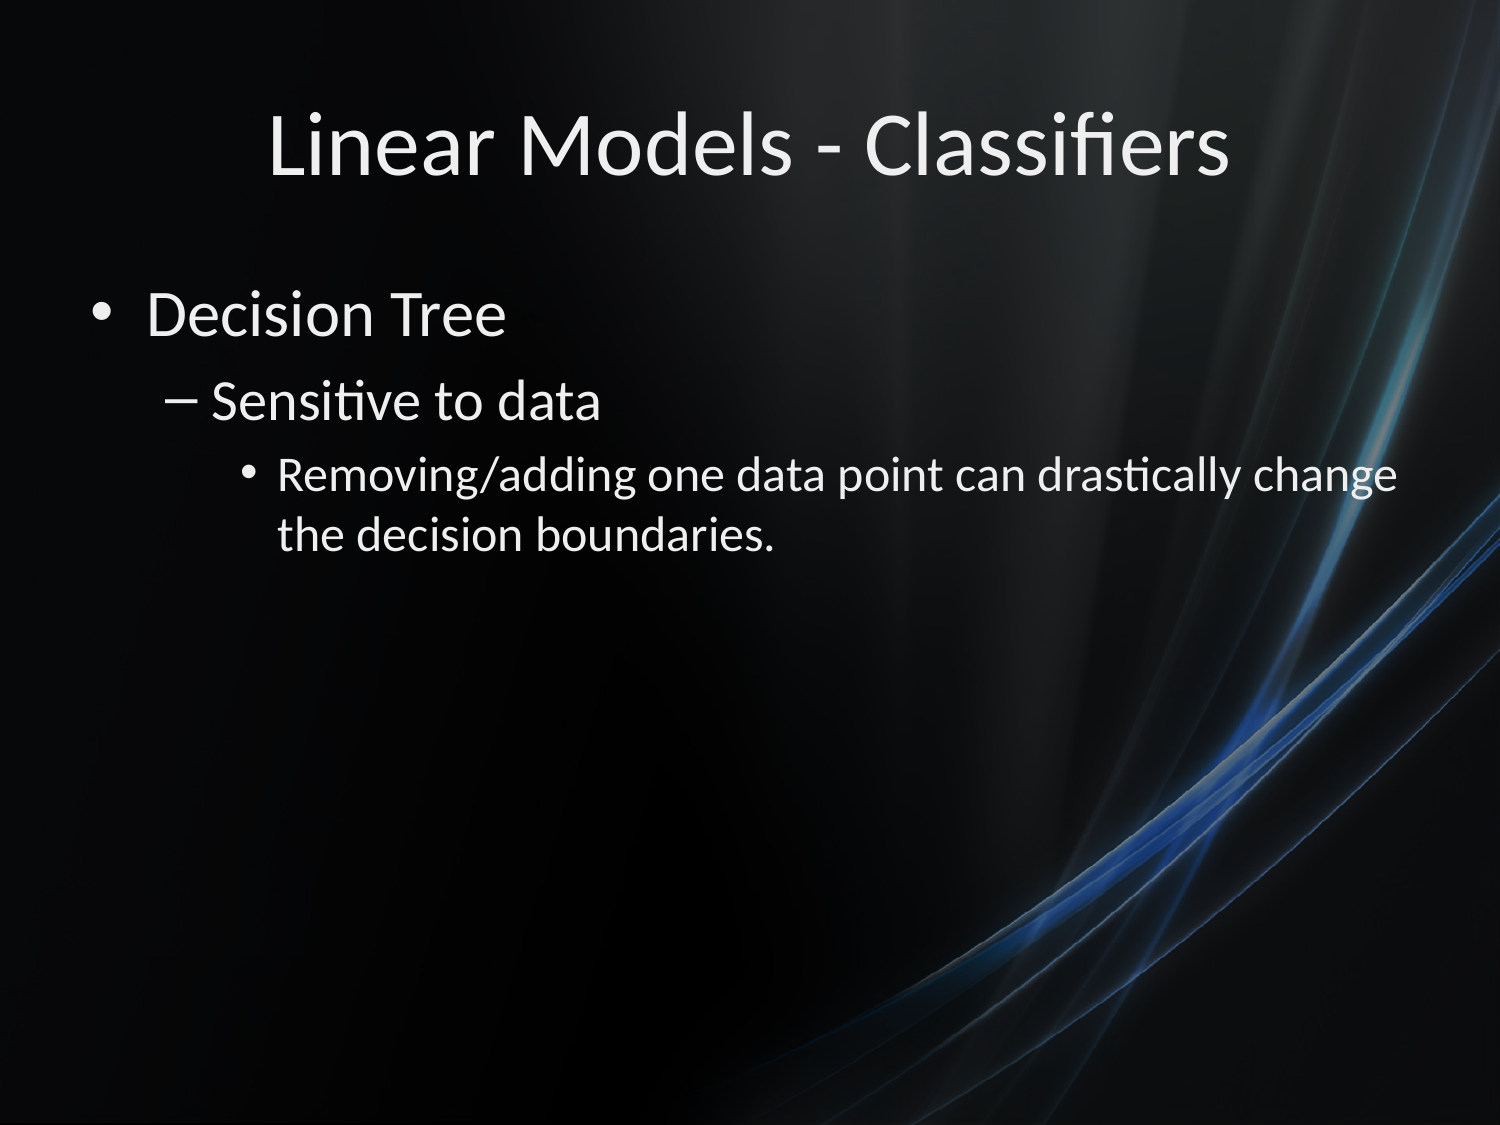

# Linear Models - Classifiers
Decision Tree
Sensitive to data
Removing/adding one data point can drastically change the decision boundaries.